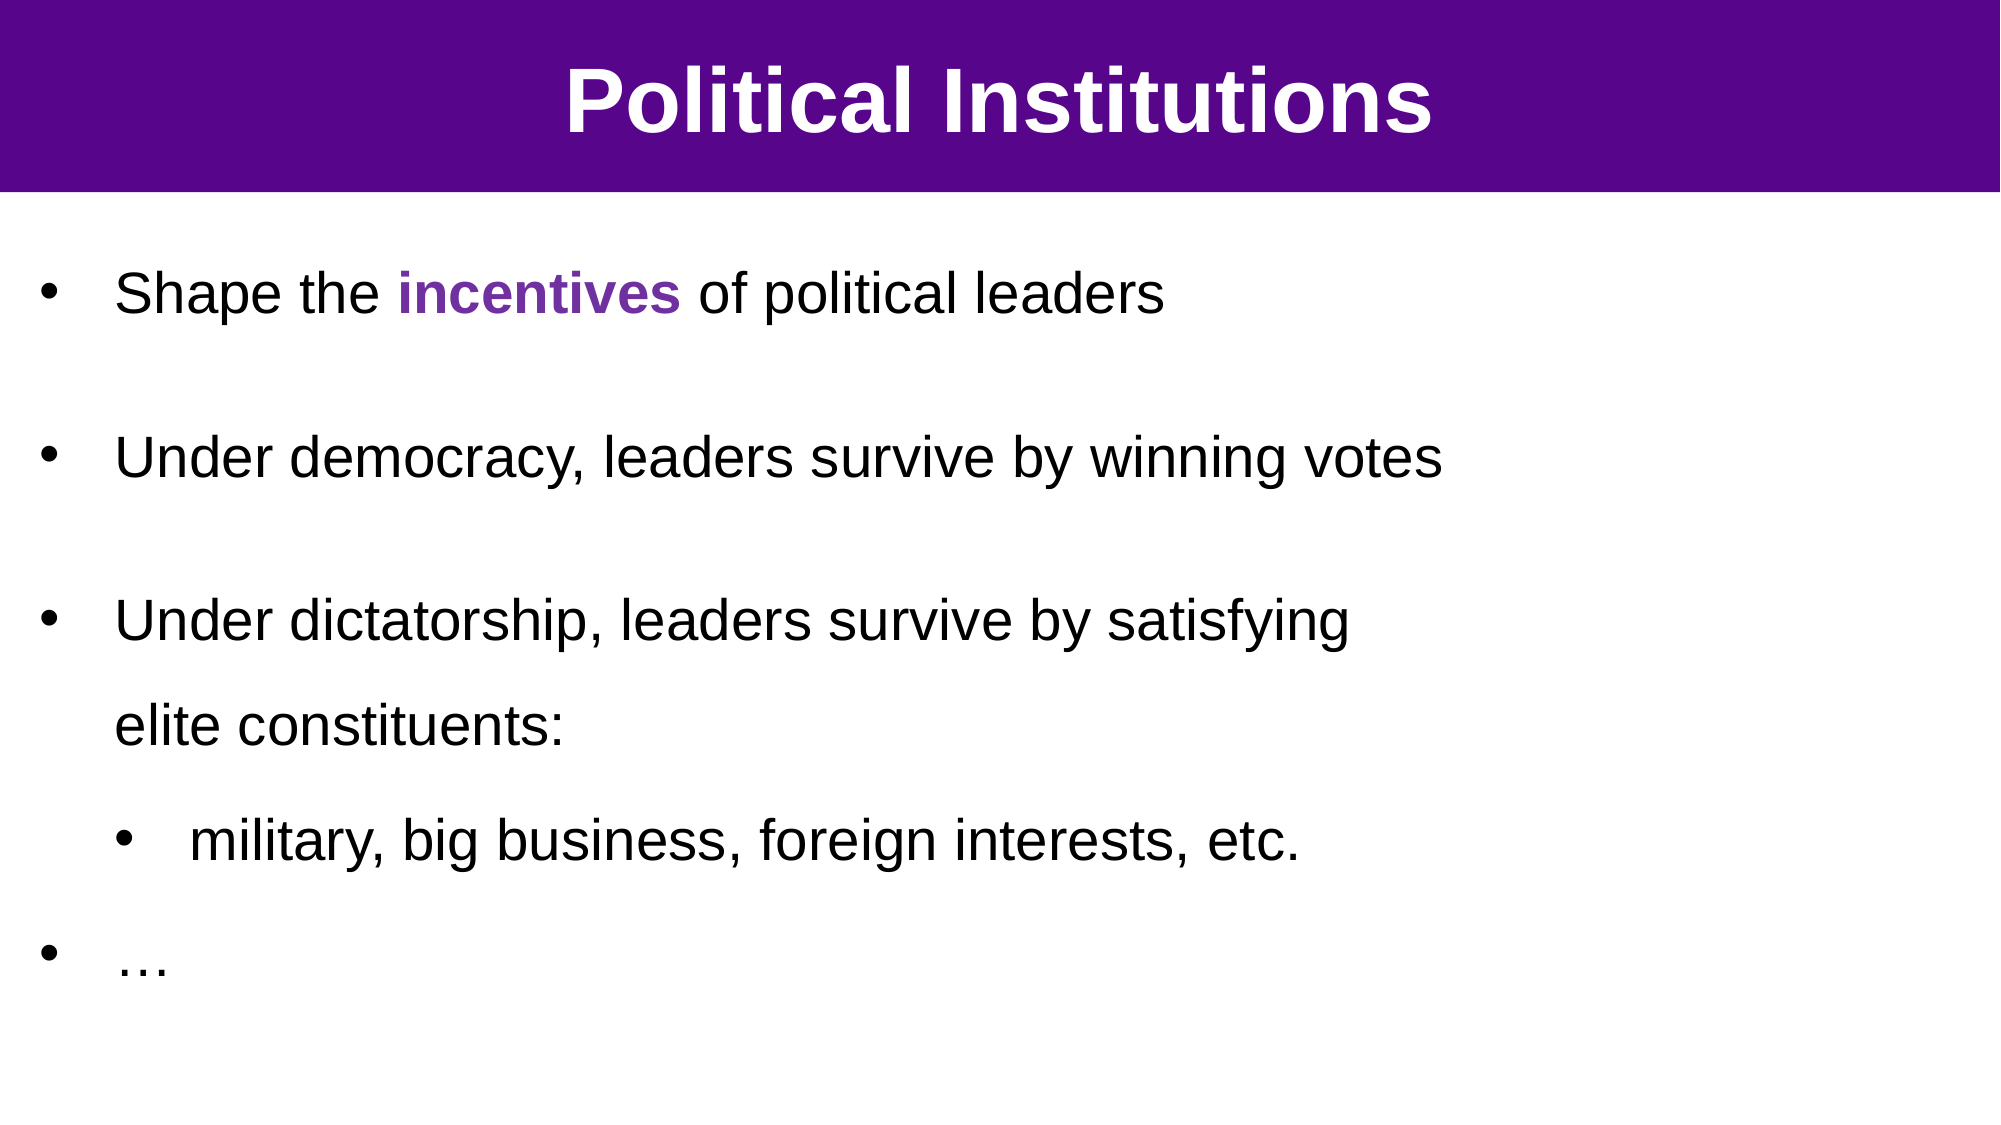

#

34
Political Institutions
Shape the incentives of political leaders
Under democracy, leaders survive by winning votes
Under dictatorship, leaders survive by satisfying elite constituents:
military, big business, foreign interests, etc.
…